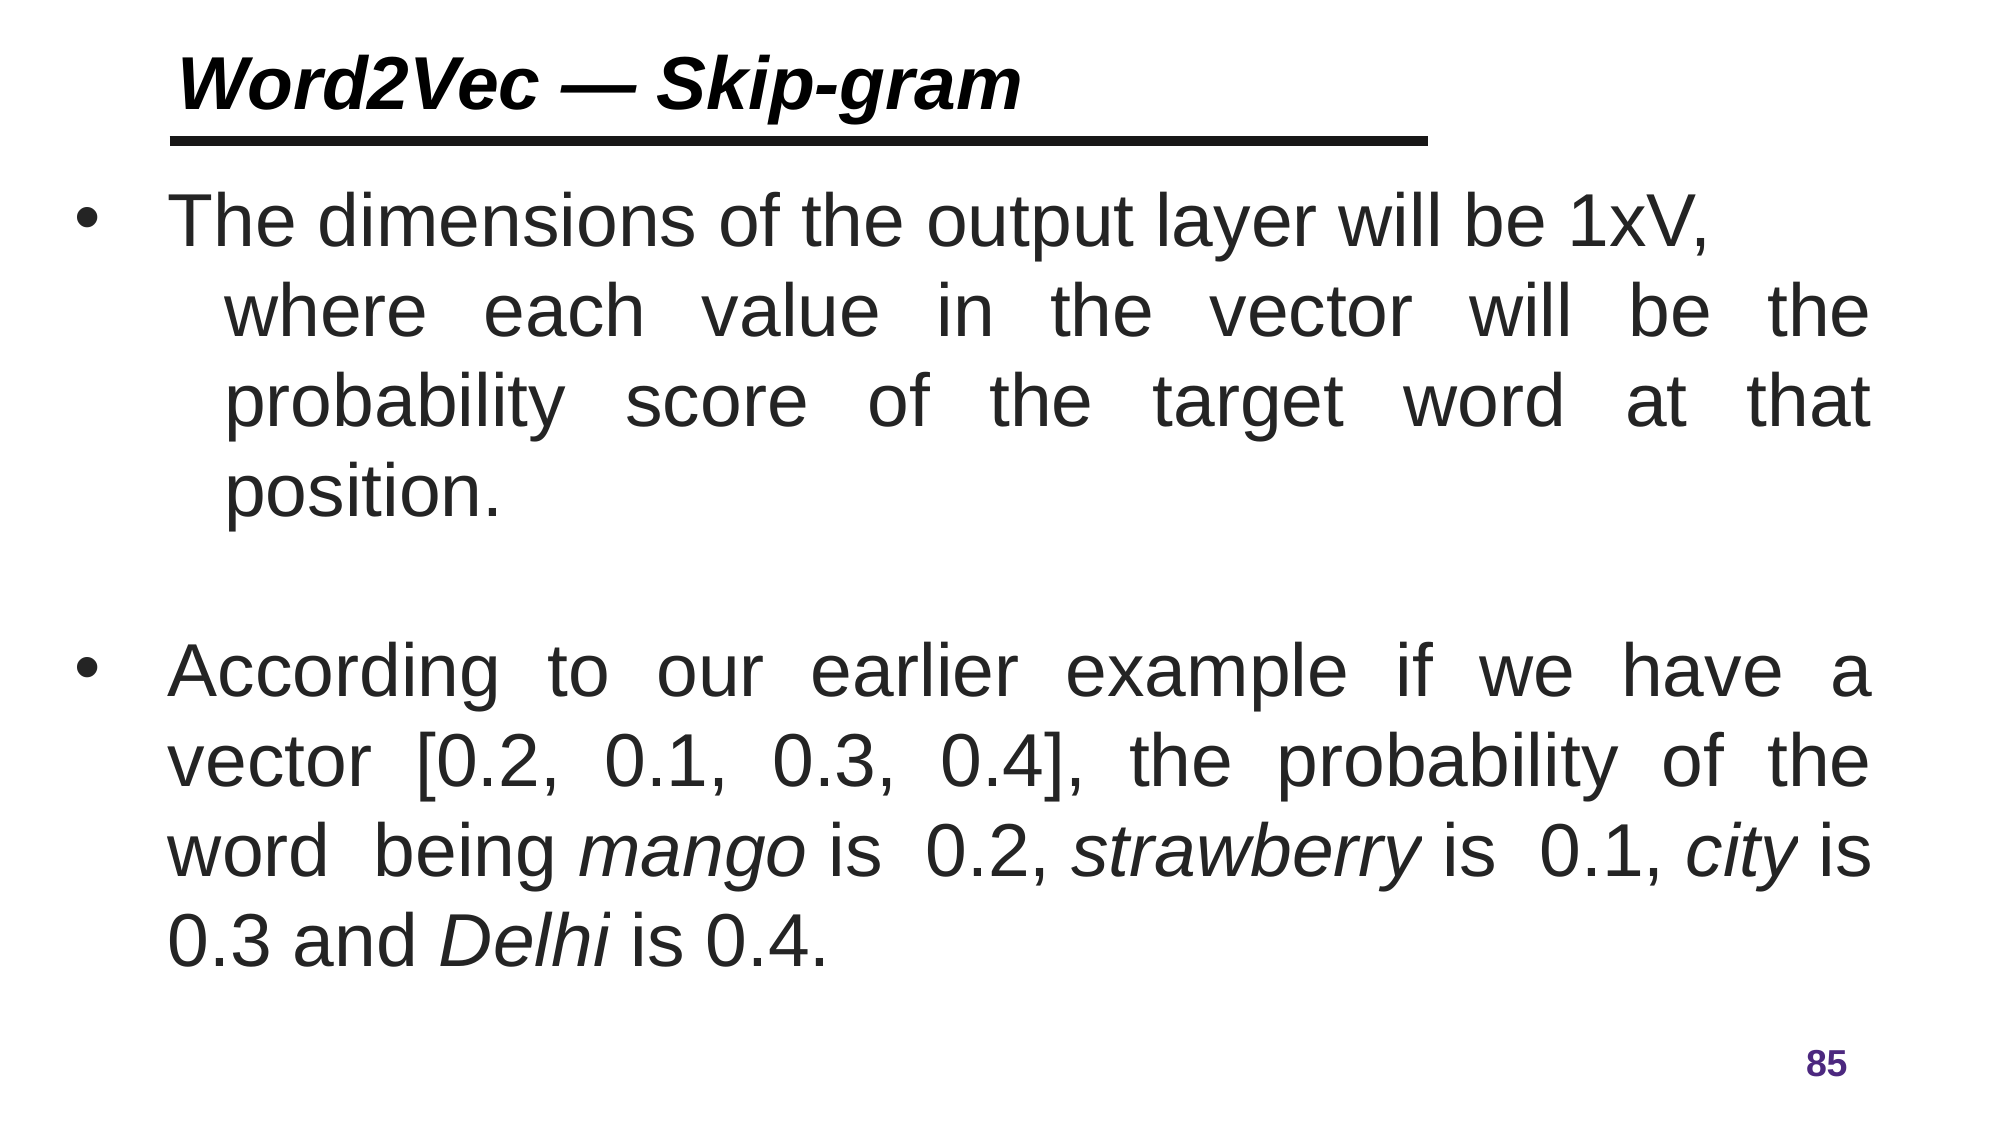

# Word2Vec — Skip-gram
The dimensions of the output layer will be 1xV,
where each value in the vector will be the probability score of the target word at that position.
According to our earlier example if we have a vector [0.2, 0.1, 0.3, 0.4], the probability of the word being mango is 0.2, strawberry is 0.1, city is 0.3 and Delhi is 0.4.
Myth
Outcome